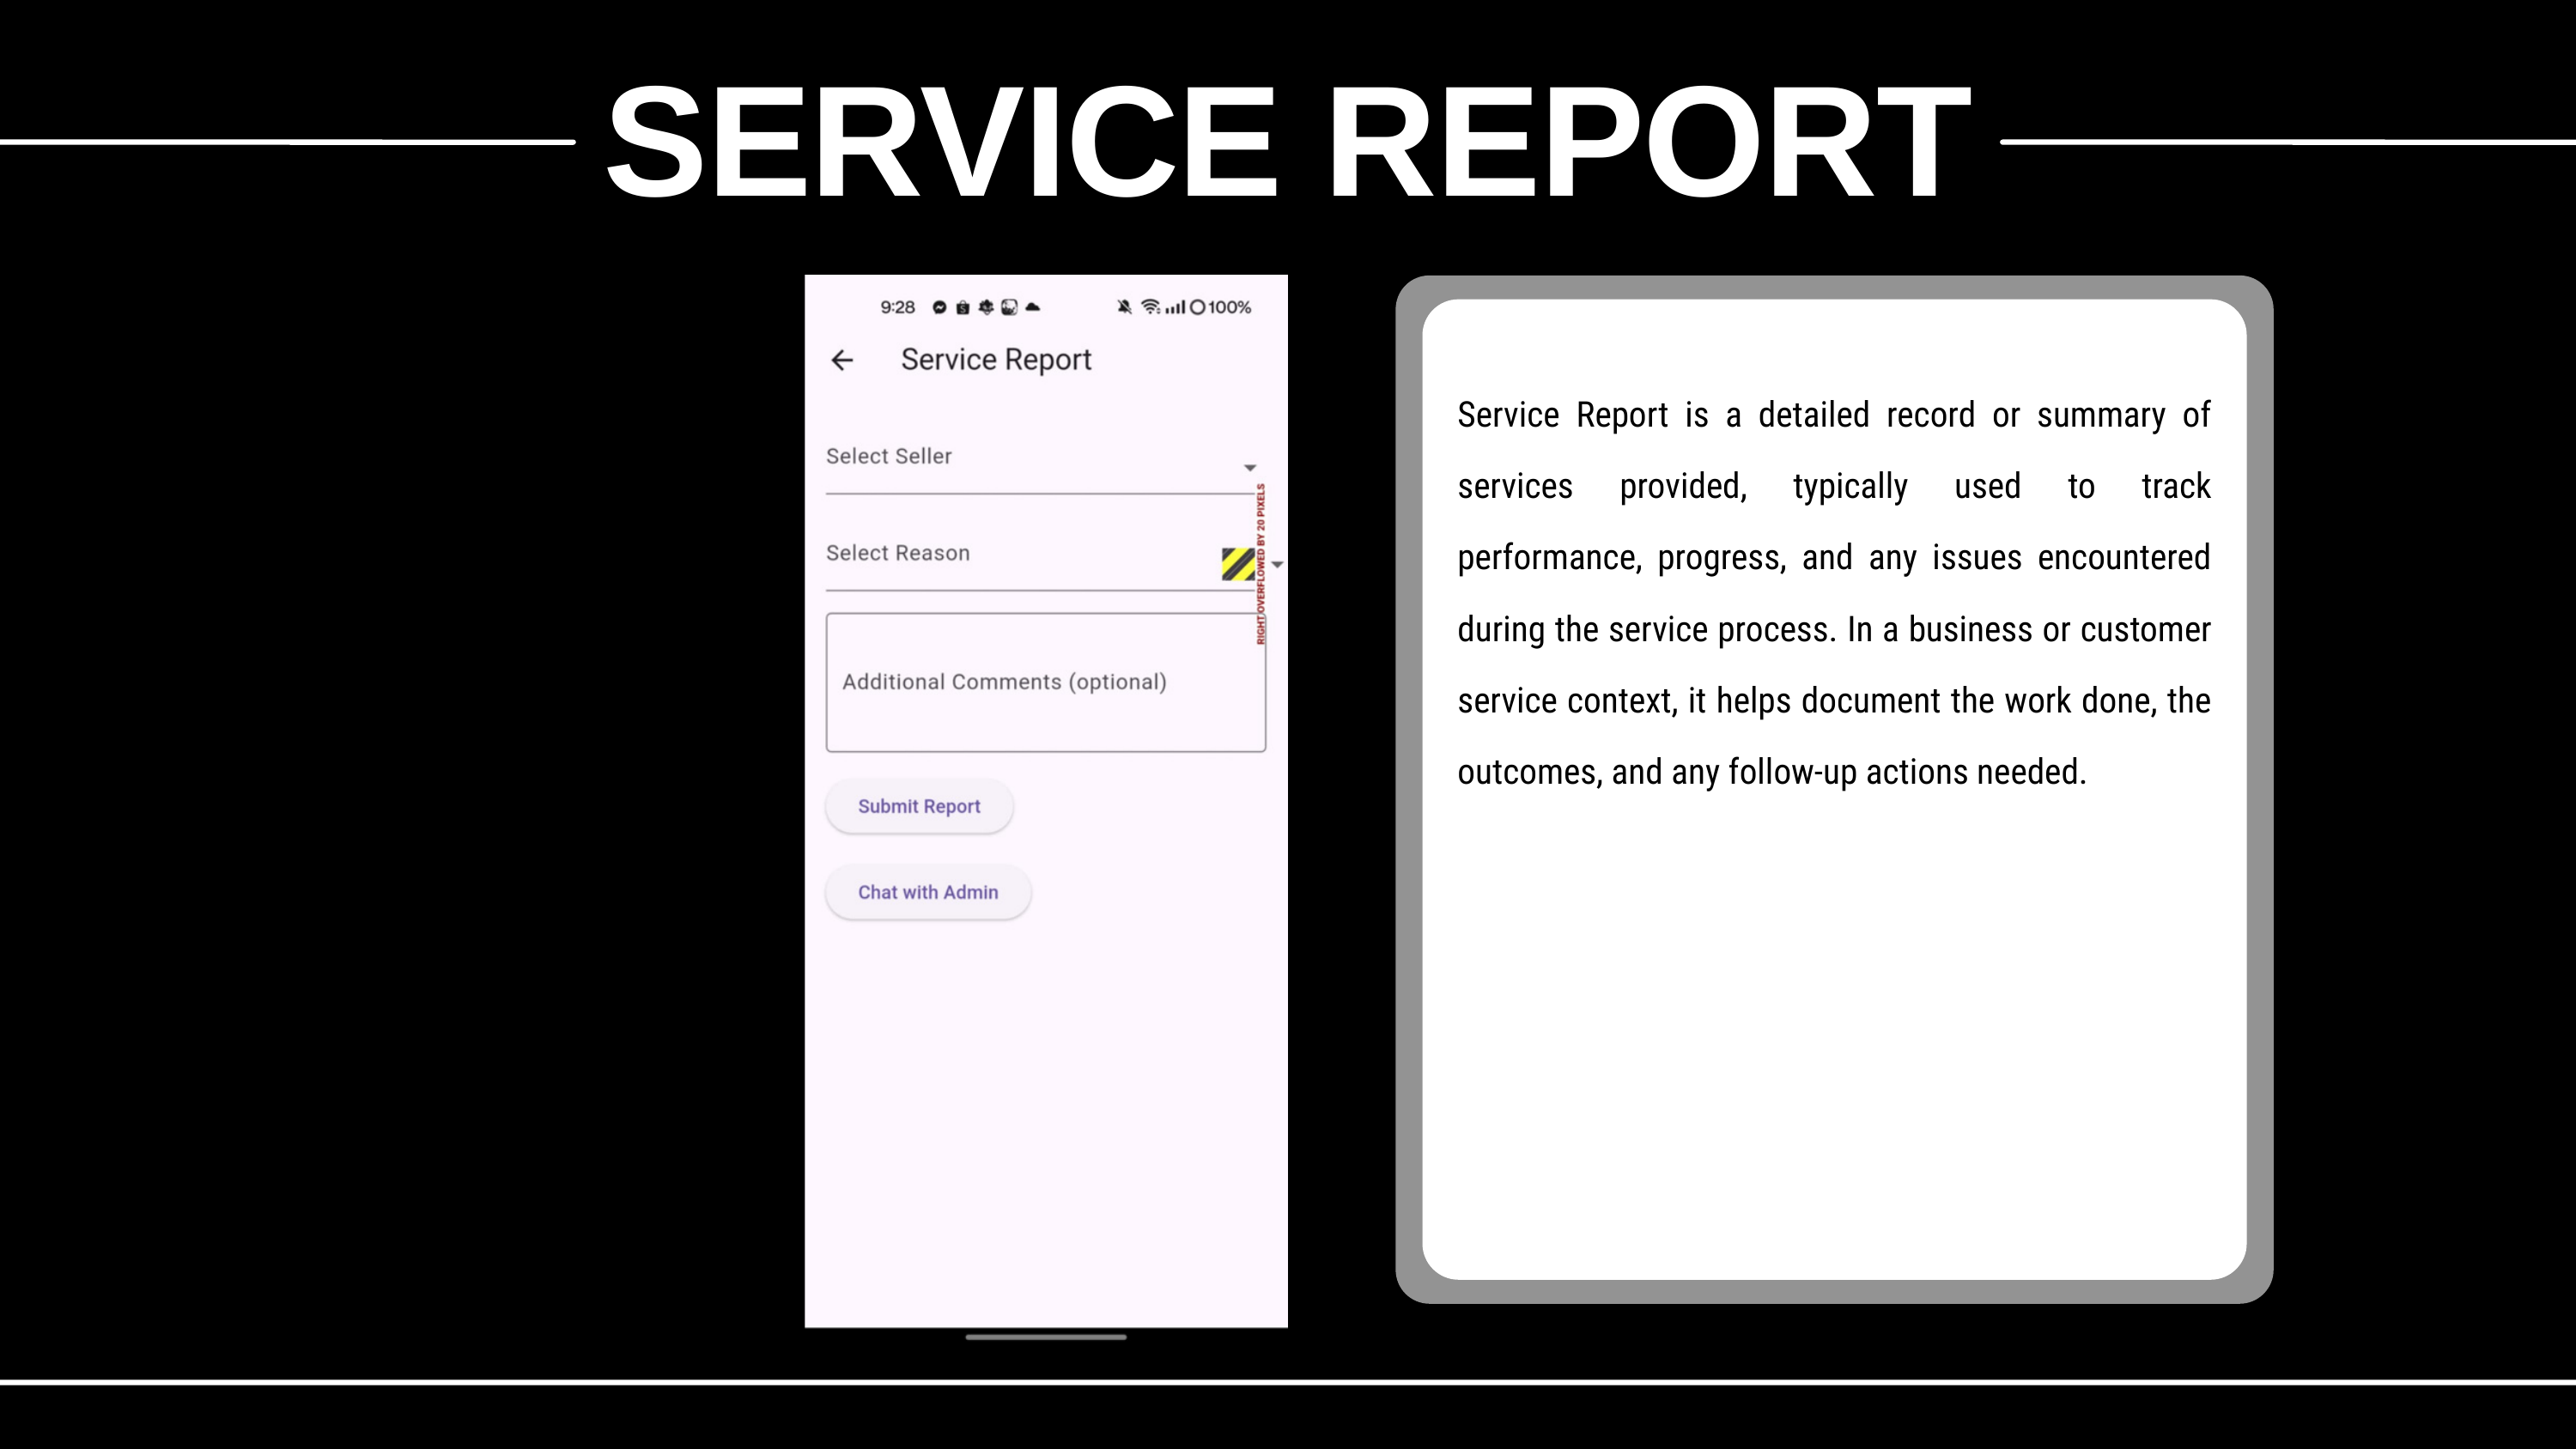

SERVICE REPORT

Service Report is a detailed record or summary of services provided, typically used to track performance, progress, and any issues encountered during the service process. In a business or customer service context, it helps document the work done, the outcomes, and any follow-up actions needed.